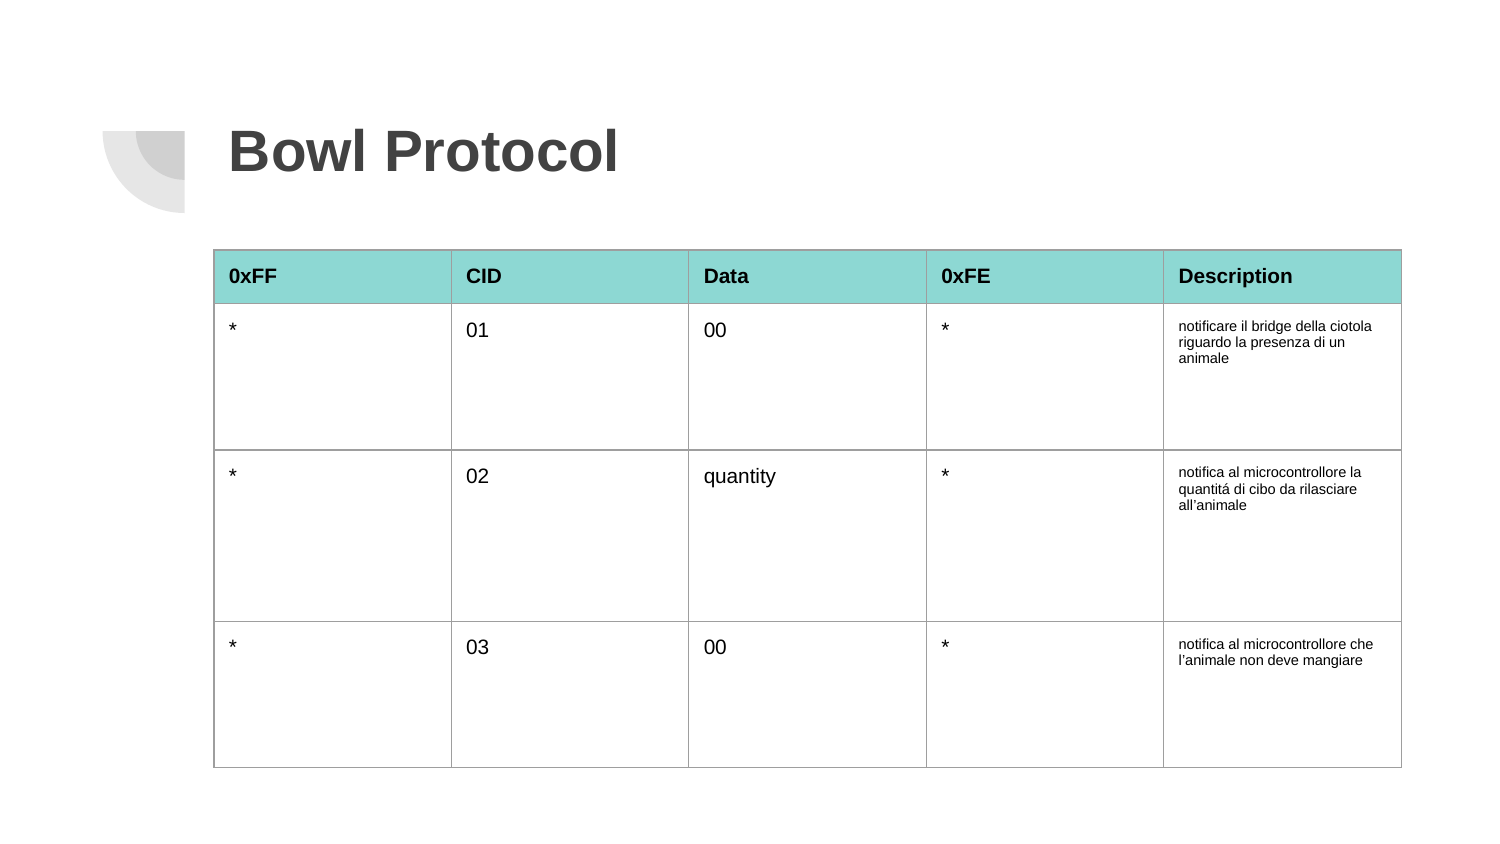

# Bowl Protocol
| 0xFF | CID | Data | 0xFE | Description |
| --- | --- | --- | --- | --- |
| \* | 01 | 00 | \* | notificare il bridge della ciotola riguardo la presenza di un animale |
| \* | 02 | quantity | \* | notifica al microcontrollore la quantitá di cibo da rilasciare all’animale |
| \* | 03 | 00 | \* | notifica al microcontrollore che l’animale non deve mangiare |